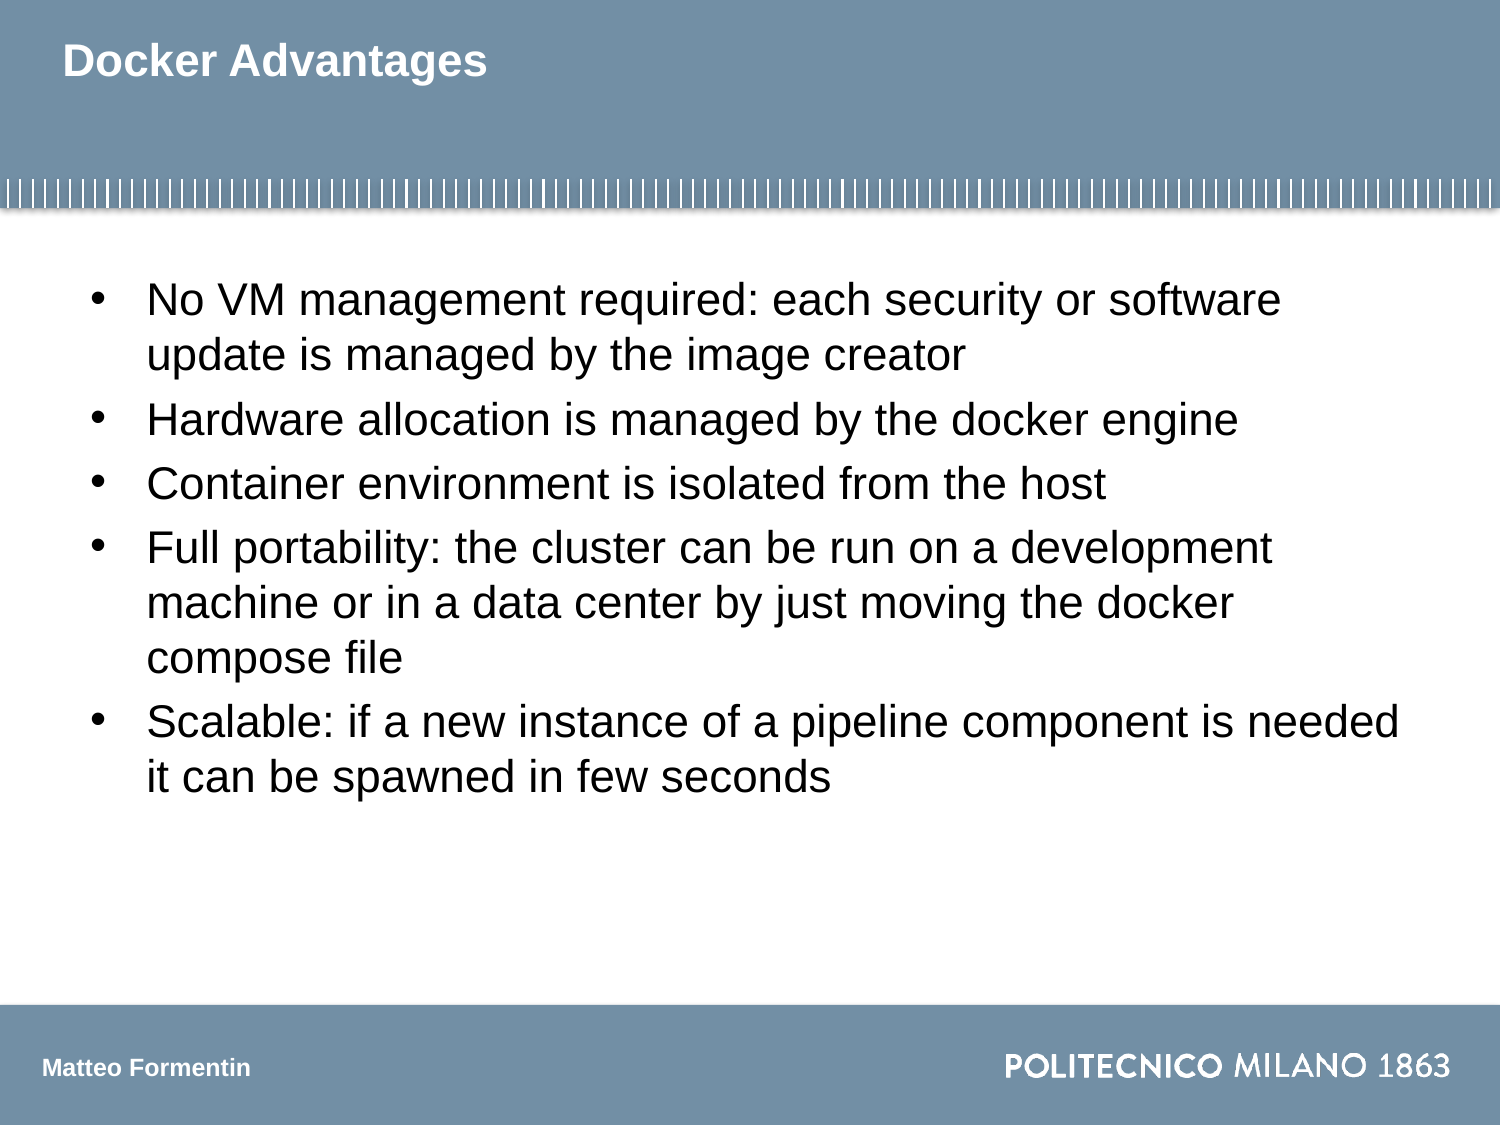

# Docker Advantages
No VM management required: each security or software update is managed by the image creator
Hardware allocation is managed by the docker engine
Container environment is isolated from the host
Full portability: the cluster can be run on a development machine or in a data center by just moving the docker compose file
Scalable: if a new instance of a pipeline component is needed it can be spawned in few seconds